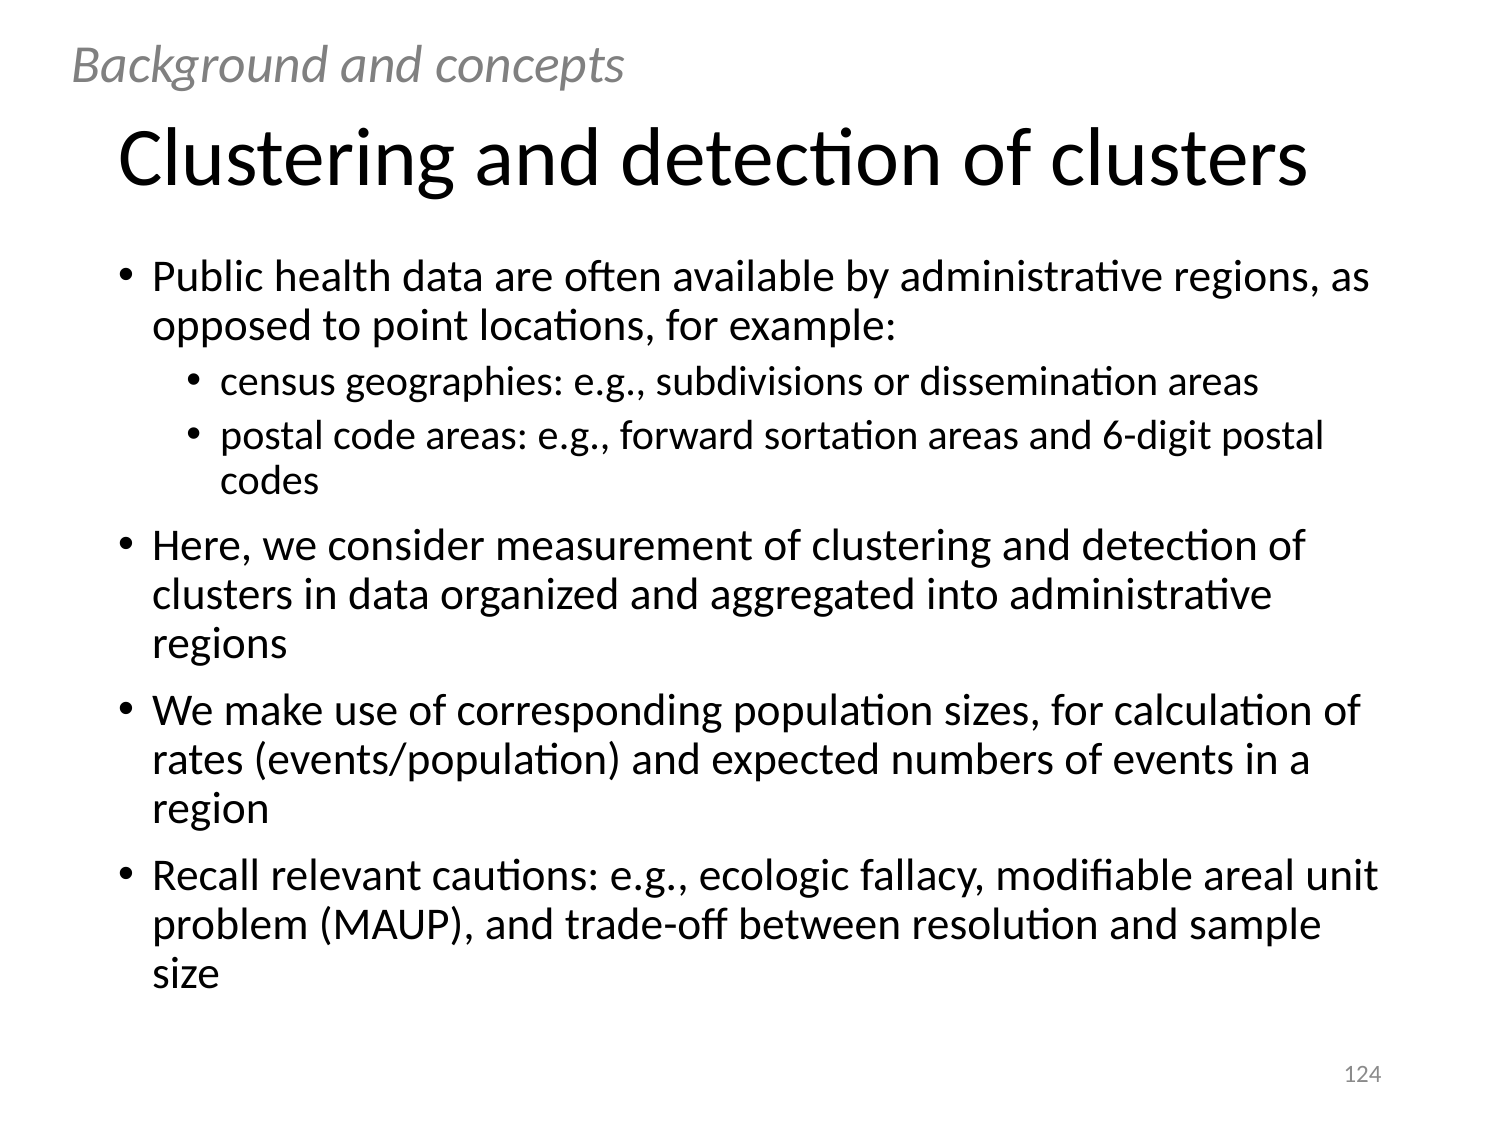

Background and concepts
# Clustering and detection of clusters
Public health data are often available by administrative regions, as opposed to point locations, for example:
census geographies: e.g., subdivisions or dissemination areas
postal code areas: e.g., forward sortation areas and 6-digit postal codes
Here, we consider measurement of clustering and detection of clusters in data organized and aggregated into administrative regions
We make use of corresponding population sizes, for calculation of rates (events/population) and expected numbers of events in a region
Recall relevant cautions: e.g., ecologic fallacy, modifiable areal unit problem (MAUP), and trade-off between resolution and sample size

124